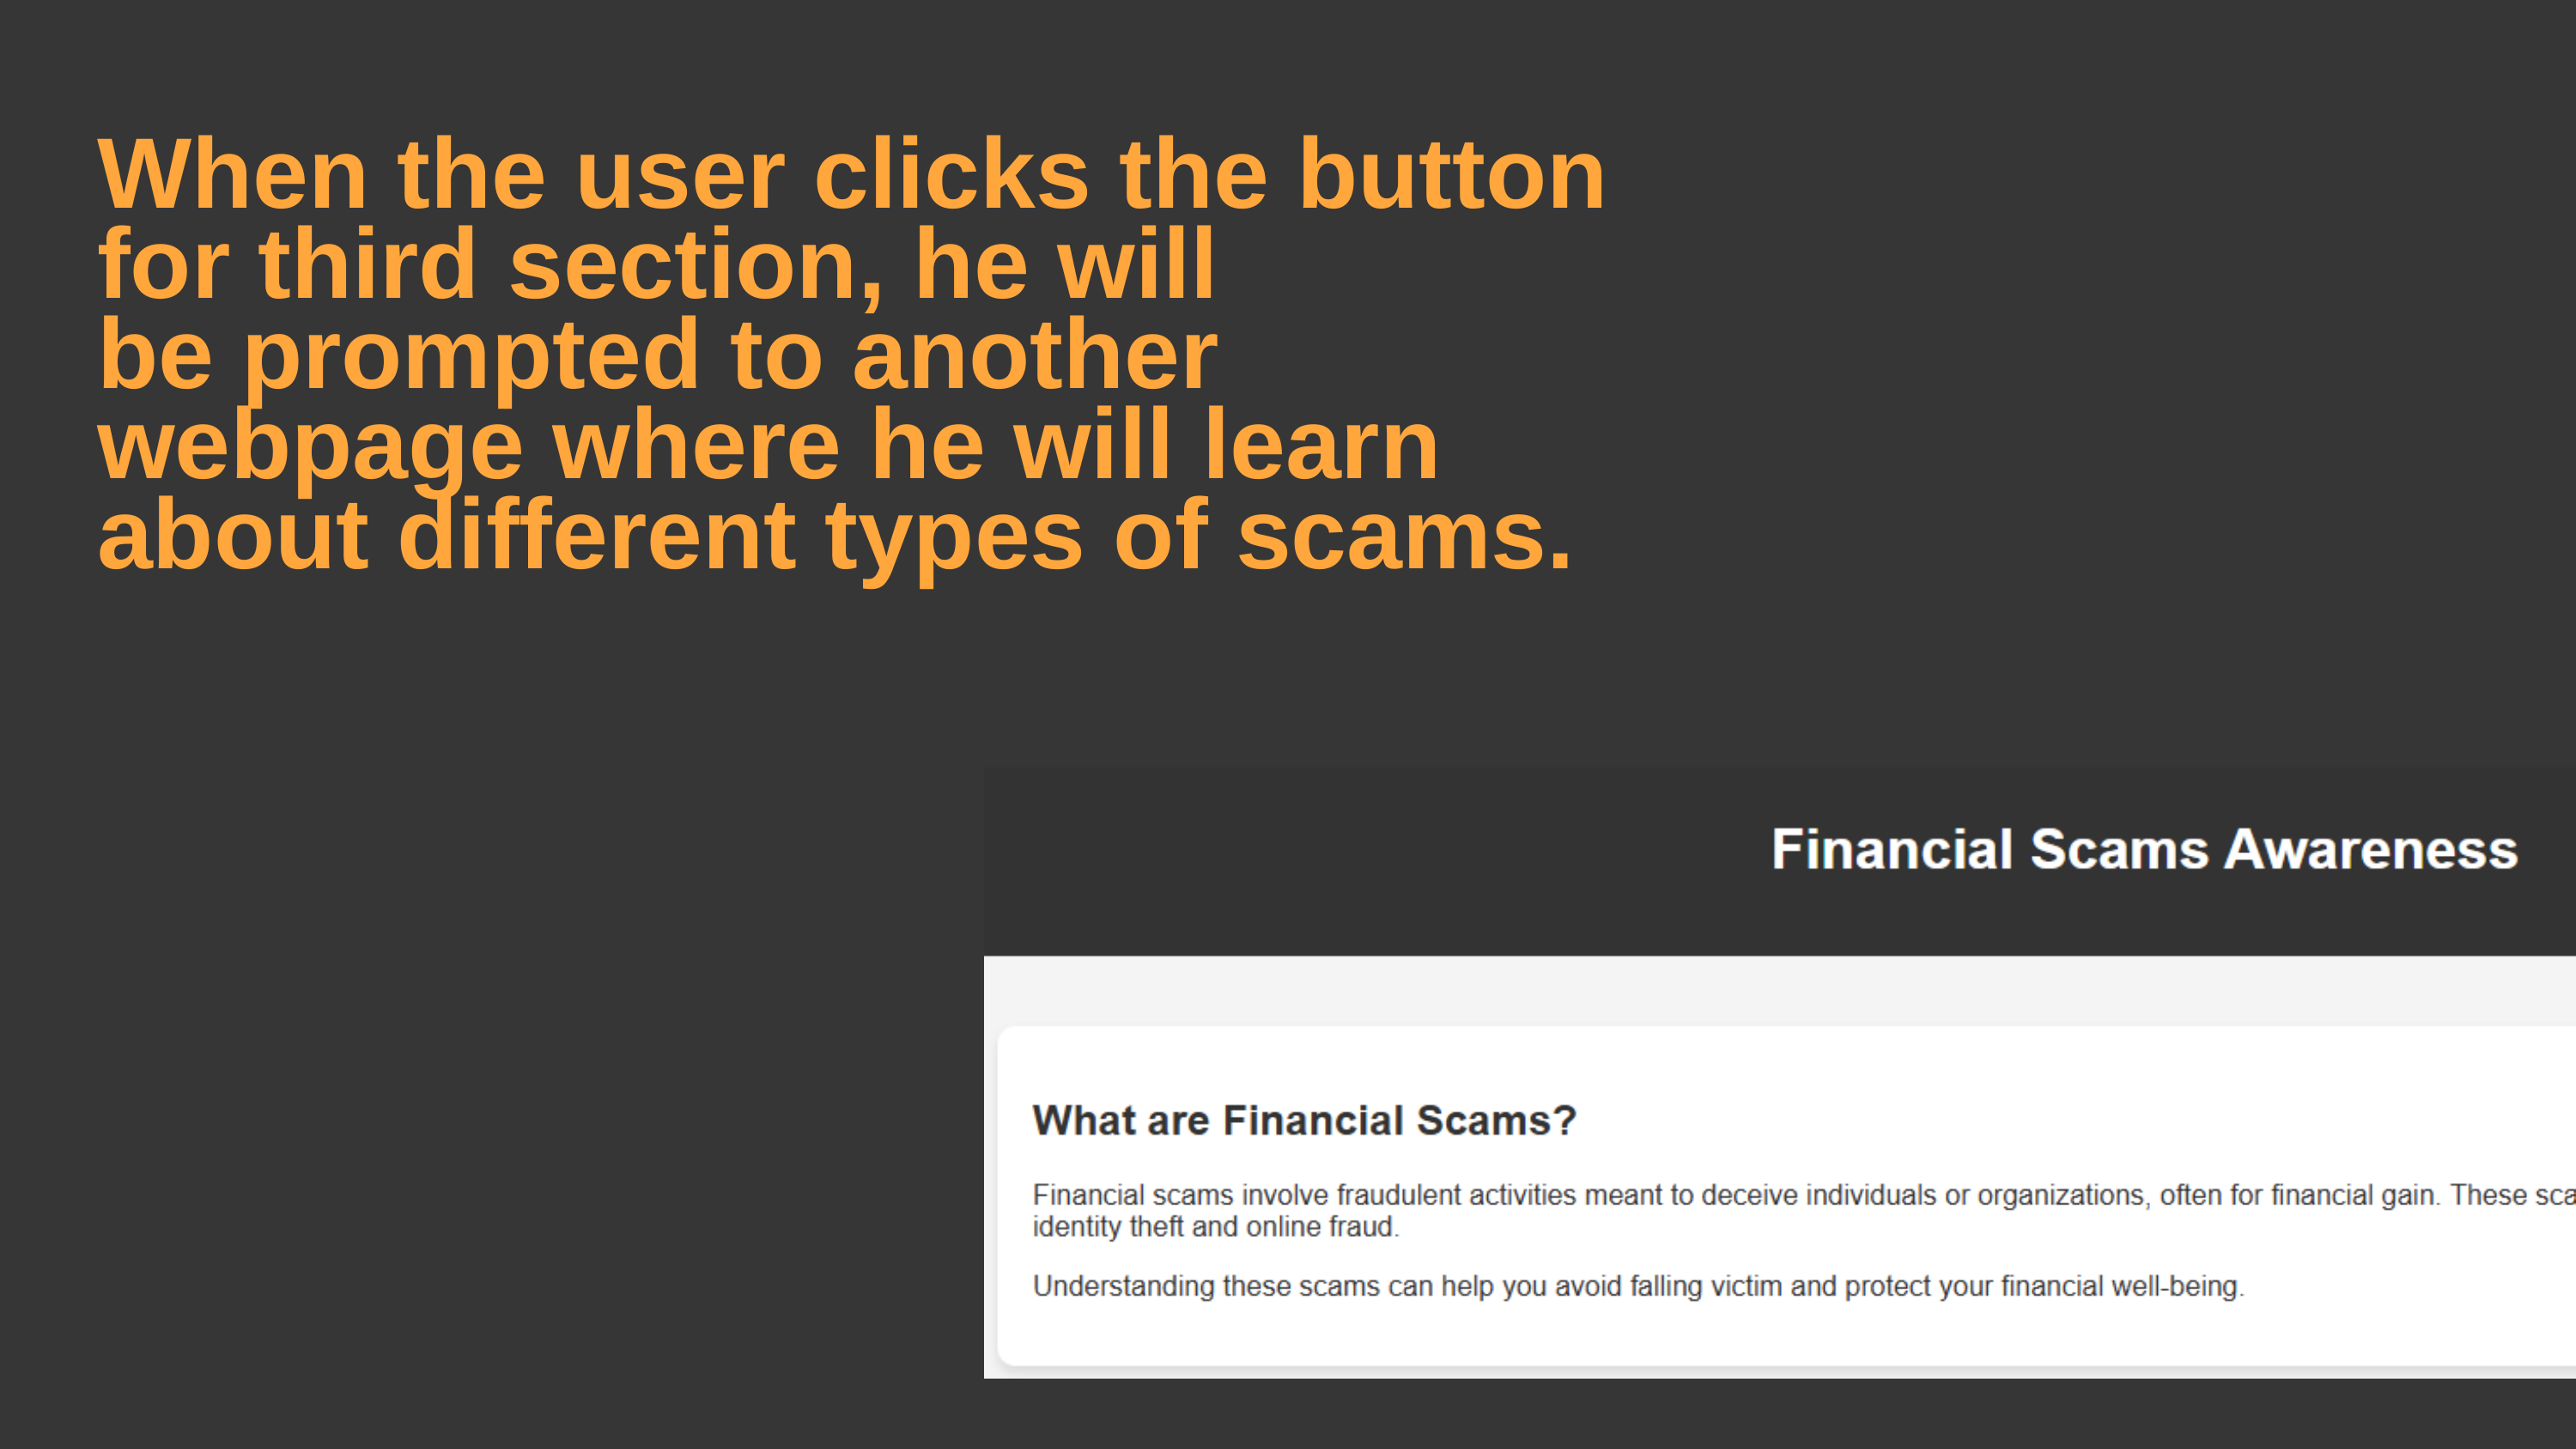

When the user clicks the button for third section, he will
be prompted to another webpage where he will learn about different types of scams.